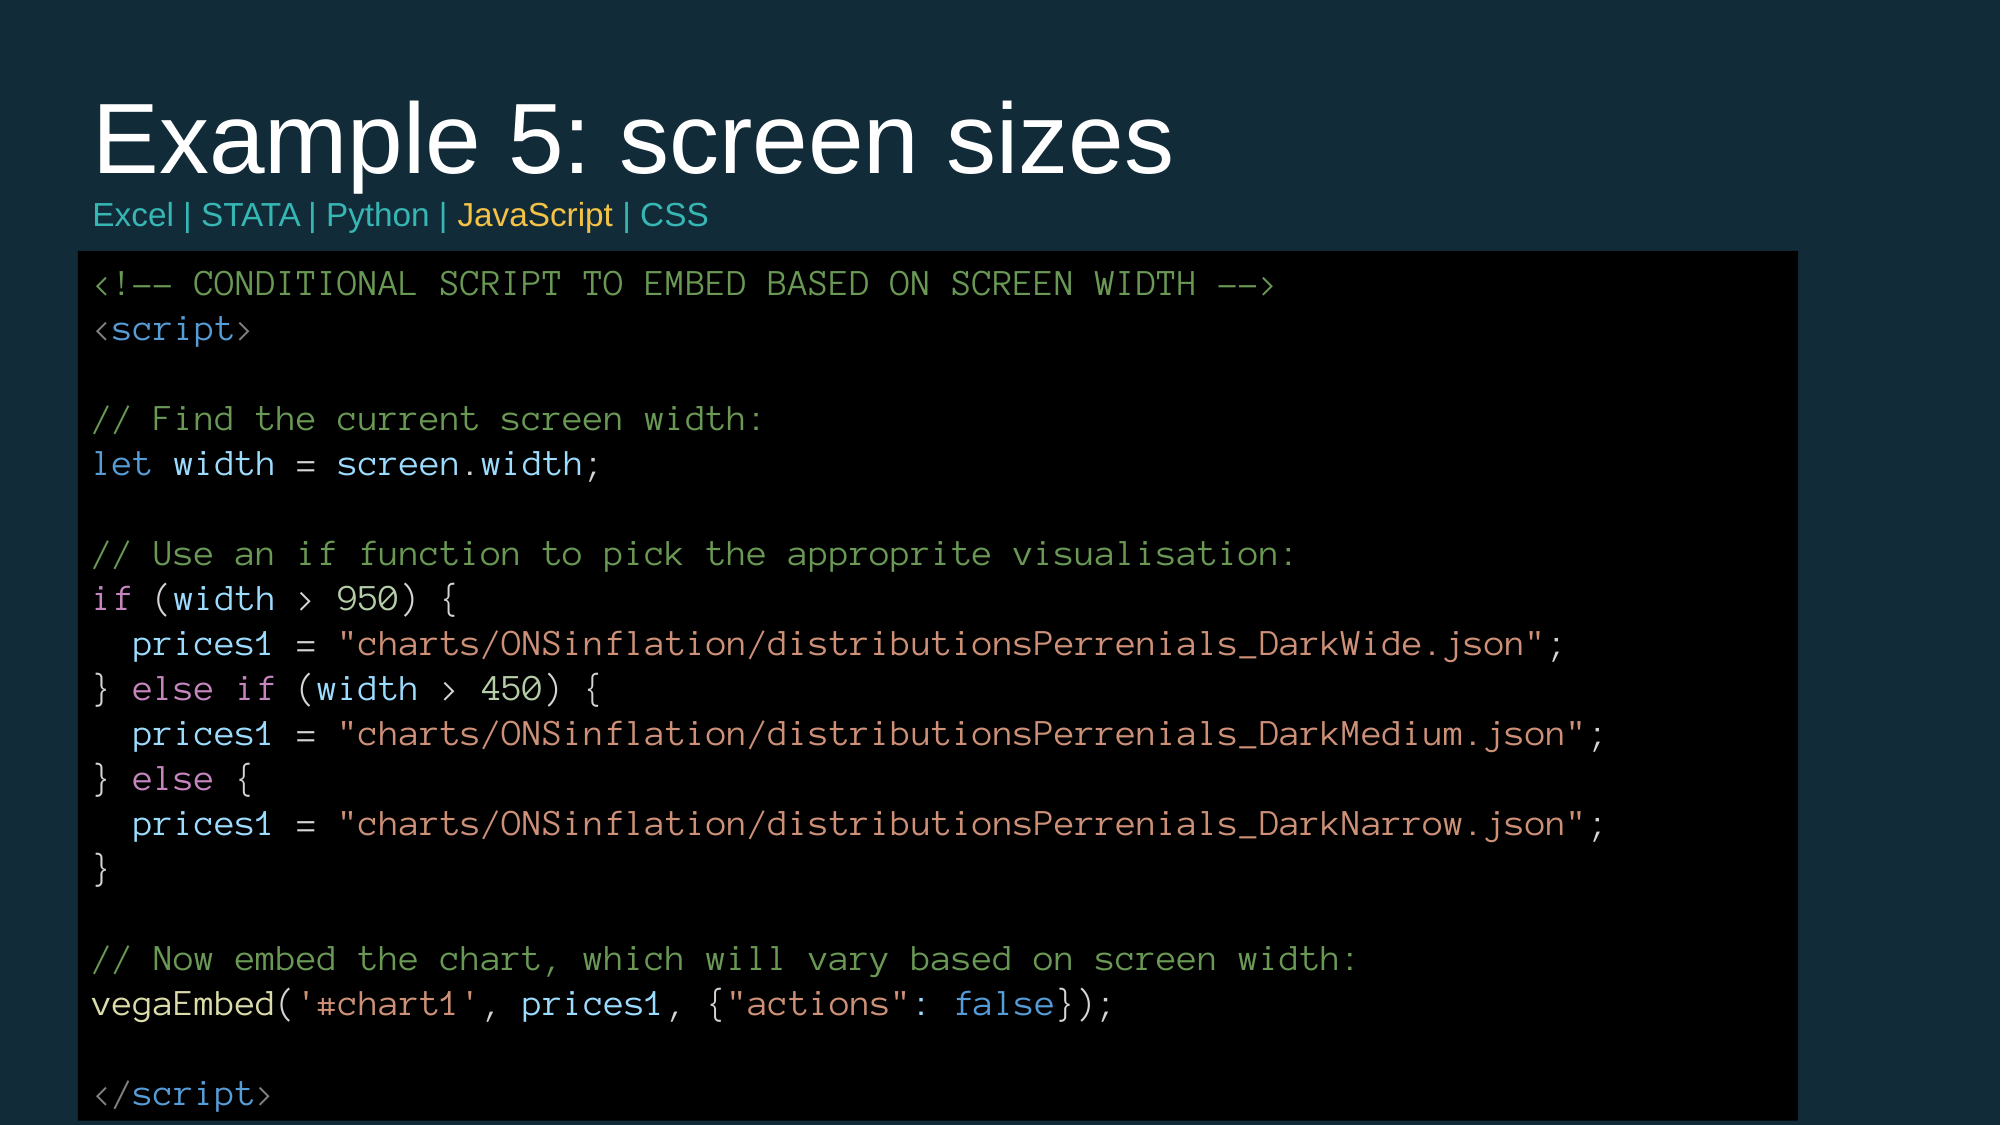

Example 5: screen sizes
Excel | STATA | Python | JavaScript | CSS

<!-- CONDITIONAL SCRIPT TO EMBED BASED ON SCREEN WIDTH -->
<script>
// Find the current screen width:
let width = screen.width;
// Use an if function to pick the approprite visualisation:
if (width > 950) {
  prices1 = "charts/ONSinflation/distributionsPerrenials_DarkWide.json";
} else if (width > 450) {
  prices1 = "charts/ONSinflation/distributionsPerrenials_DarkMedium.json";
} else {
  prices1 = "charts/ONSinflation/distributionsPerrenials_DarkNarrow.json";
}
// Now embed the chart, which will vary based on screen width:
vegaEmbed('#chart1', prices1, {"actions": false});

</script>